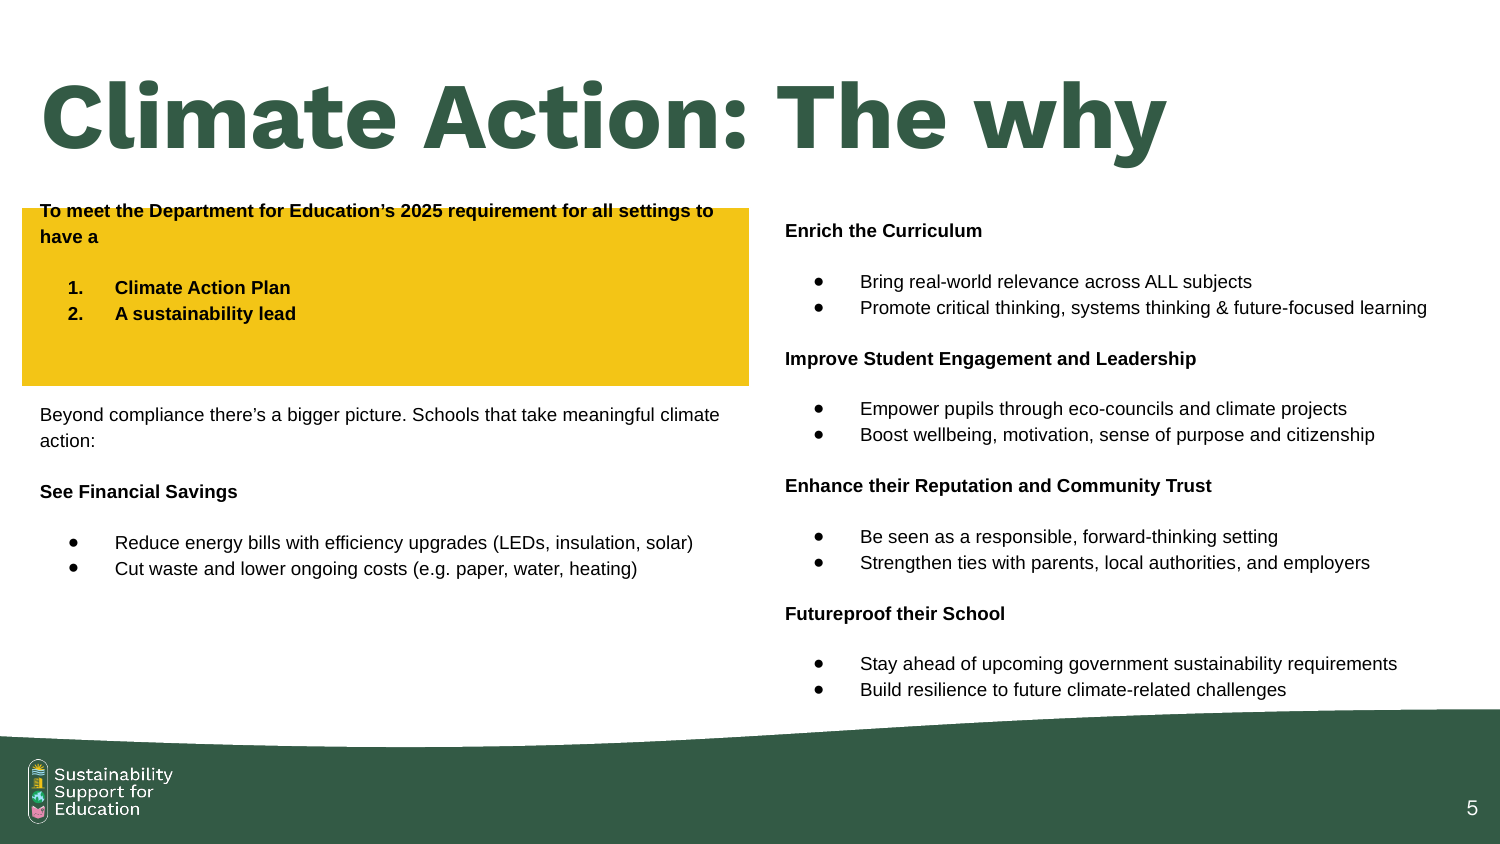

# Climate Action: The why
To meet the Department for Education’s 2025 requirement for all settings to have a
Climate Action Plan
A sustainability lead

Beyond compliance there’s a bigger picture. Schools that take meaningful climate action:
See Financial Savings
Reduce energy bills with efficiency upgrades (LEDs, insulation, solar)
Cut waste and lower ongoing costs (e.g. paper, water, heating)
Enrich the Curriculum
Bring real-world relevance across ALL subjects
Promote critical thinking, systems thinking & future-focused learning
Improve Student Engagement and Leadership
Empower pupils through eco-councils and climate projects
Boost wellbeing, motivation, sense of purpose and citizenship
Enhance their Reputation and Community Trust
Be seen as a responsible, forward-thinking setting
Strengthen ties with parents, local authorities, and employers
Futureproof their School
Stay ahead of upcoming government sustainability requirements
Build resilience to future climate-related challenges